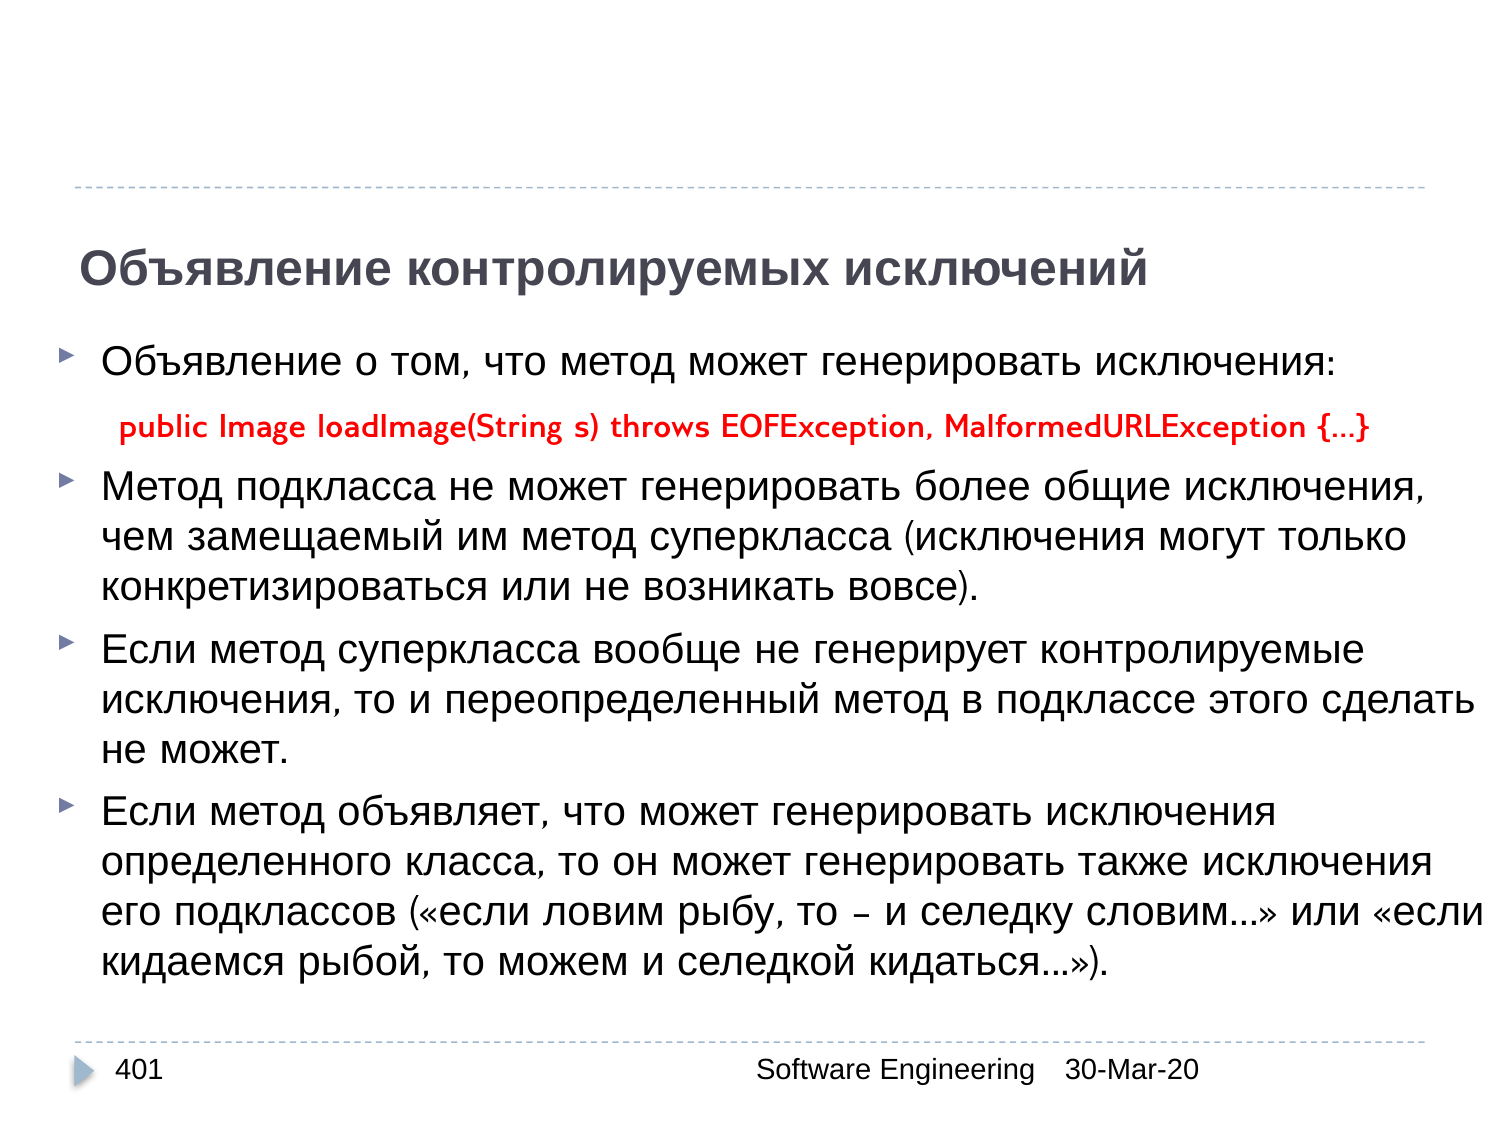

# Объявление контролируемых исключений
Объявление о том, что метод может генерировать исключения:
     public Image loadImage(String s) throws EOFException, MalformedURLException {…}
Метод подкласса не может генерировать более общие исключения, чем замещаемый им метод суперкласса (исключения могут только конкретизироваться или не возникать вовсе).
Если метод суперкласса вообще не генерирует контролируемые исключения, то и переопределенный метод в подклассе этого сделать не может.
Если метод объявляет, что может генерировать исключения определенного класса, то он может генерировать также исключения его подклассов («если ловим рыбу, то – и селедку словим...» или «если кидаемся рыбой, то можем и селедкой кидаться...»).

401
Software Engineering
30-Mar-20